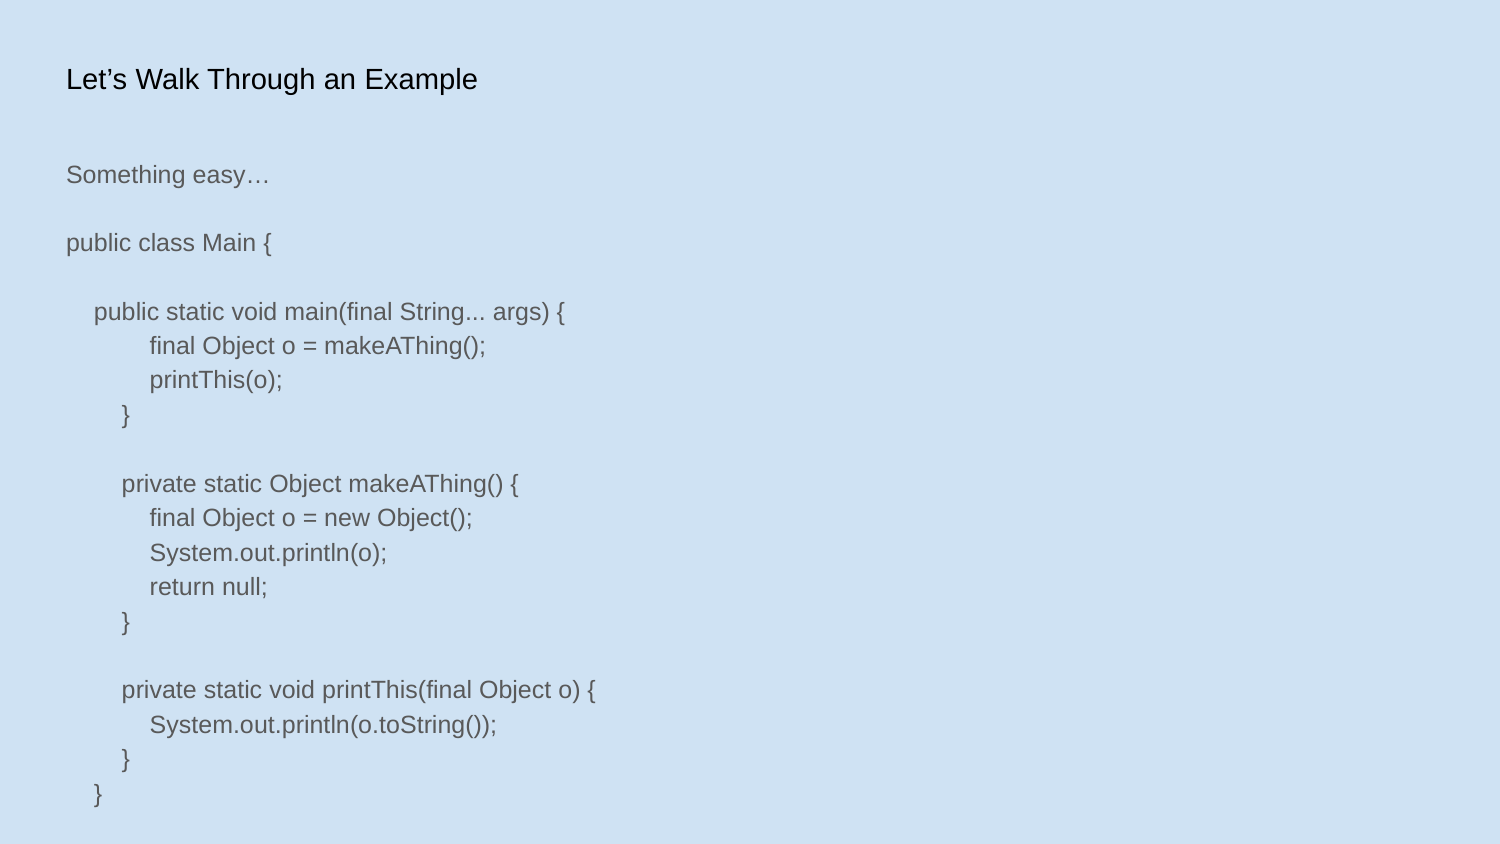

# Let’s Walk Through an Example
Something easy…
public class Main {
    public static void main(final String... args) {
            final Object o = makeAThing();
            printThis(o);
        }
        private static Object makeAThing() {
            final Object o = new Object();
            System.out.println(o);
            return null;
        }
        private static void printThis(final Object o) {
            System.out.println(o.toString());
        }
    }